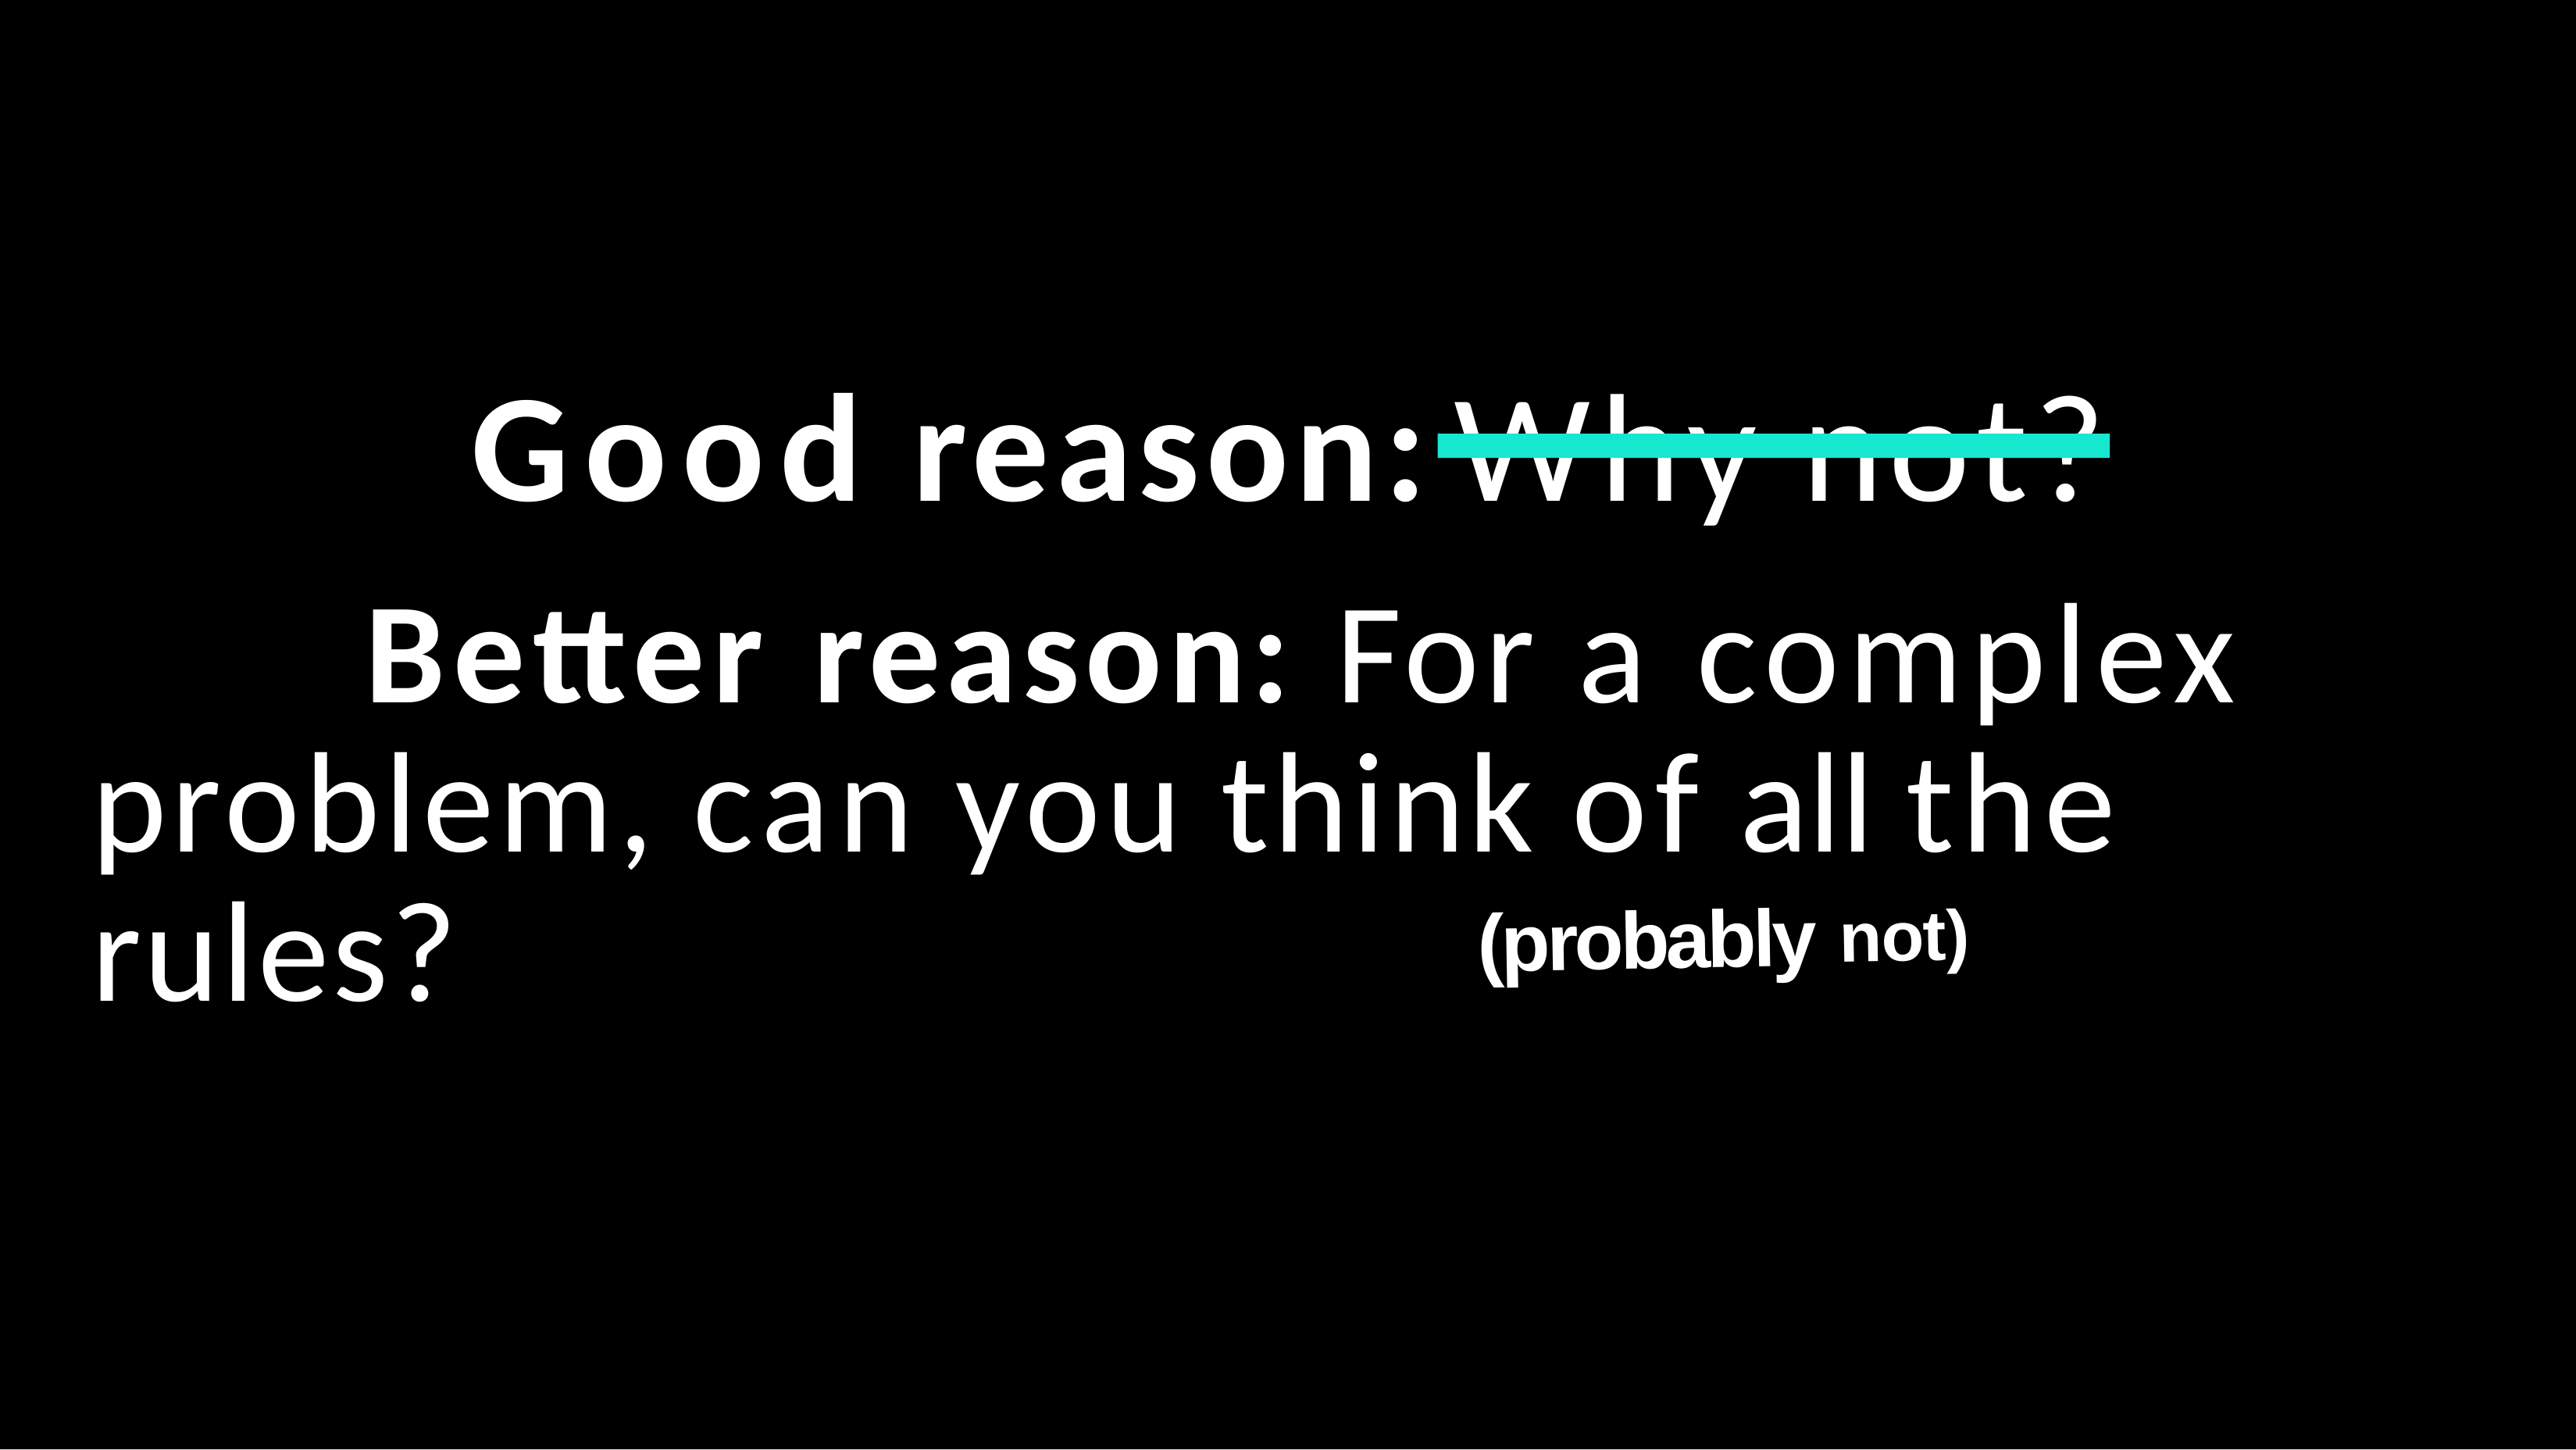

Good reason:
Why not?

Better reason: For a complex  problem, can you think of all the rules?
(probably not)